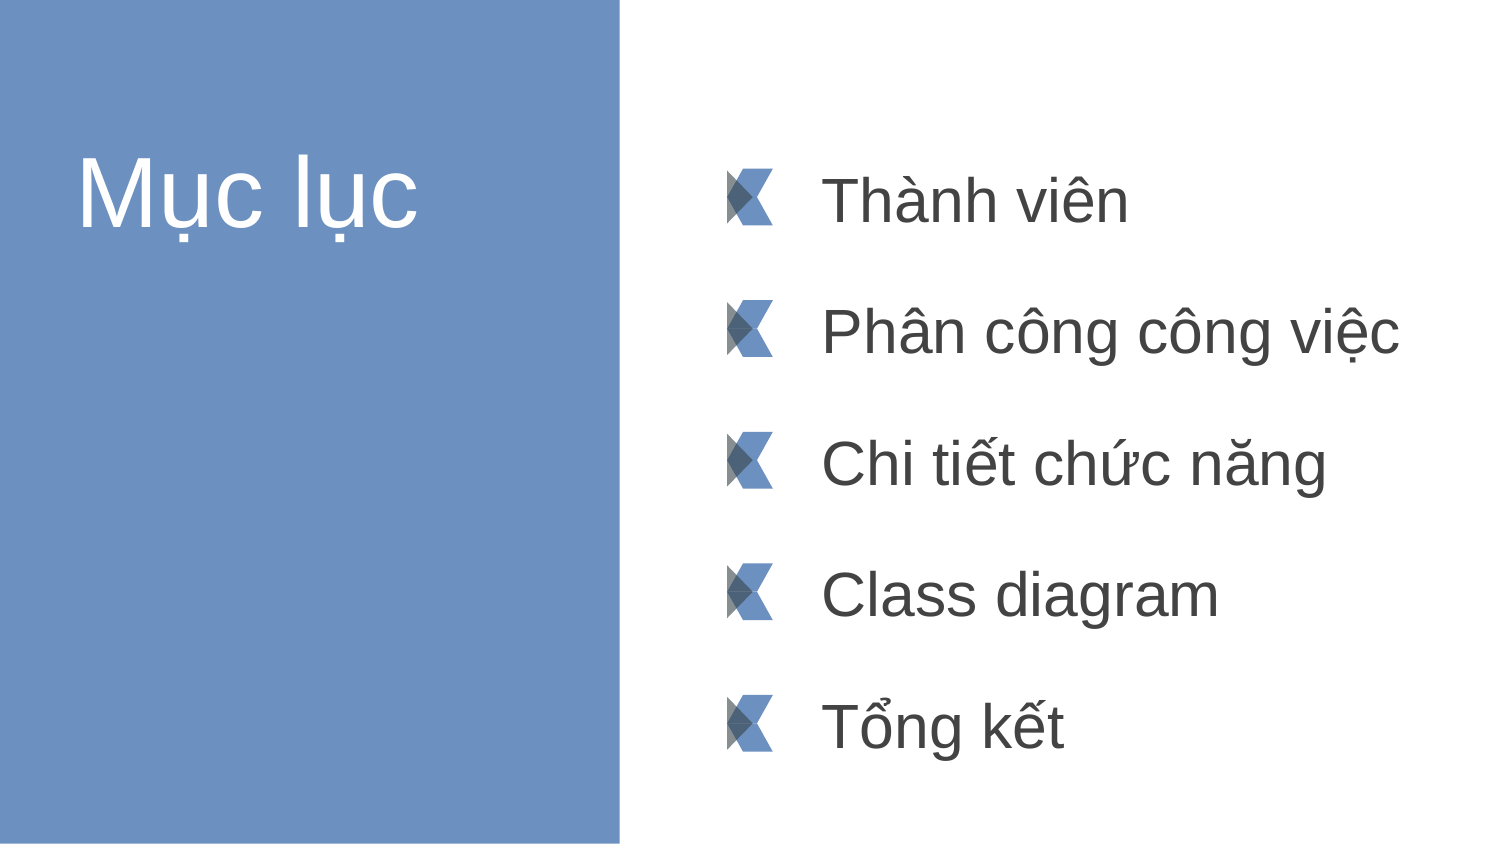

# Mục lục
Thành viên

Phân công công việc

Chi tiết chức năng

Class diagram

Tổng kết